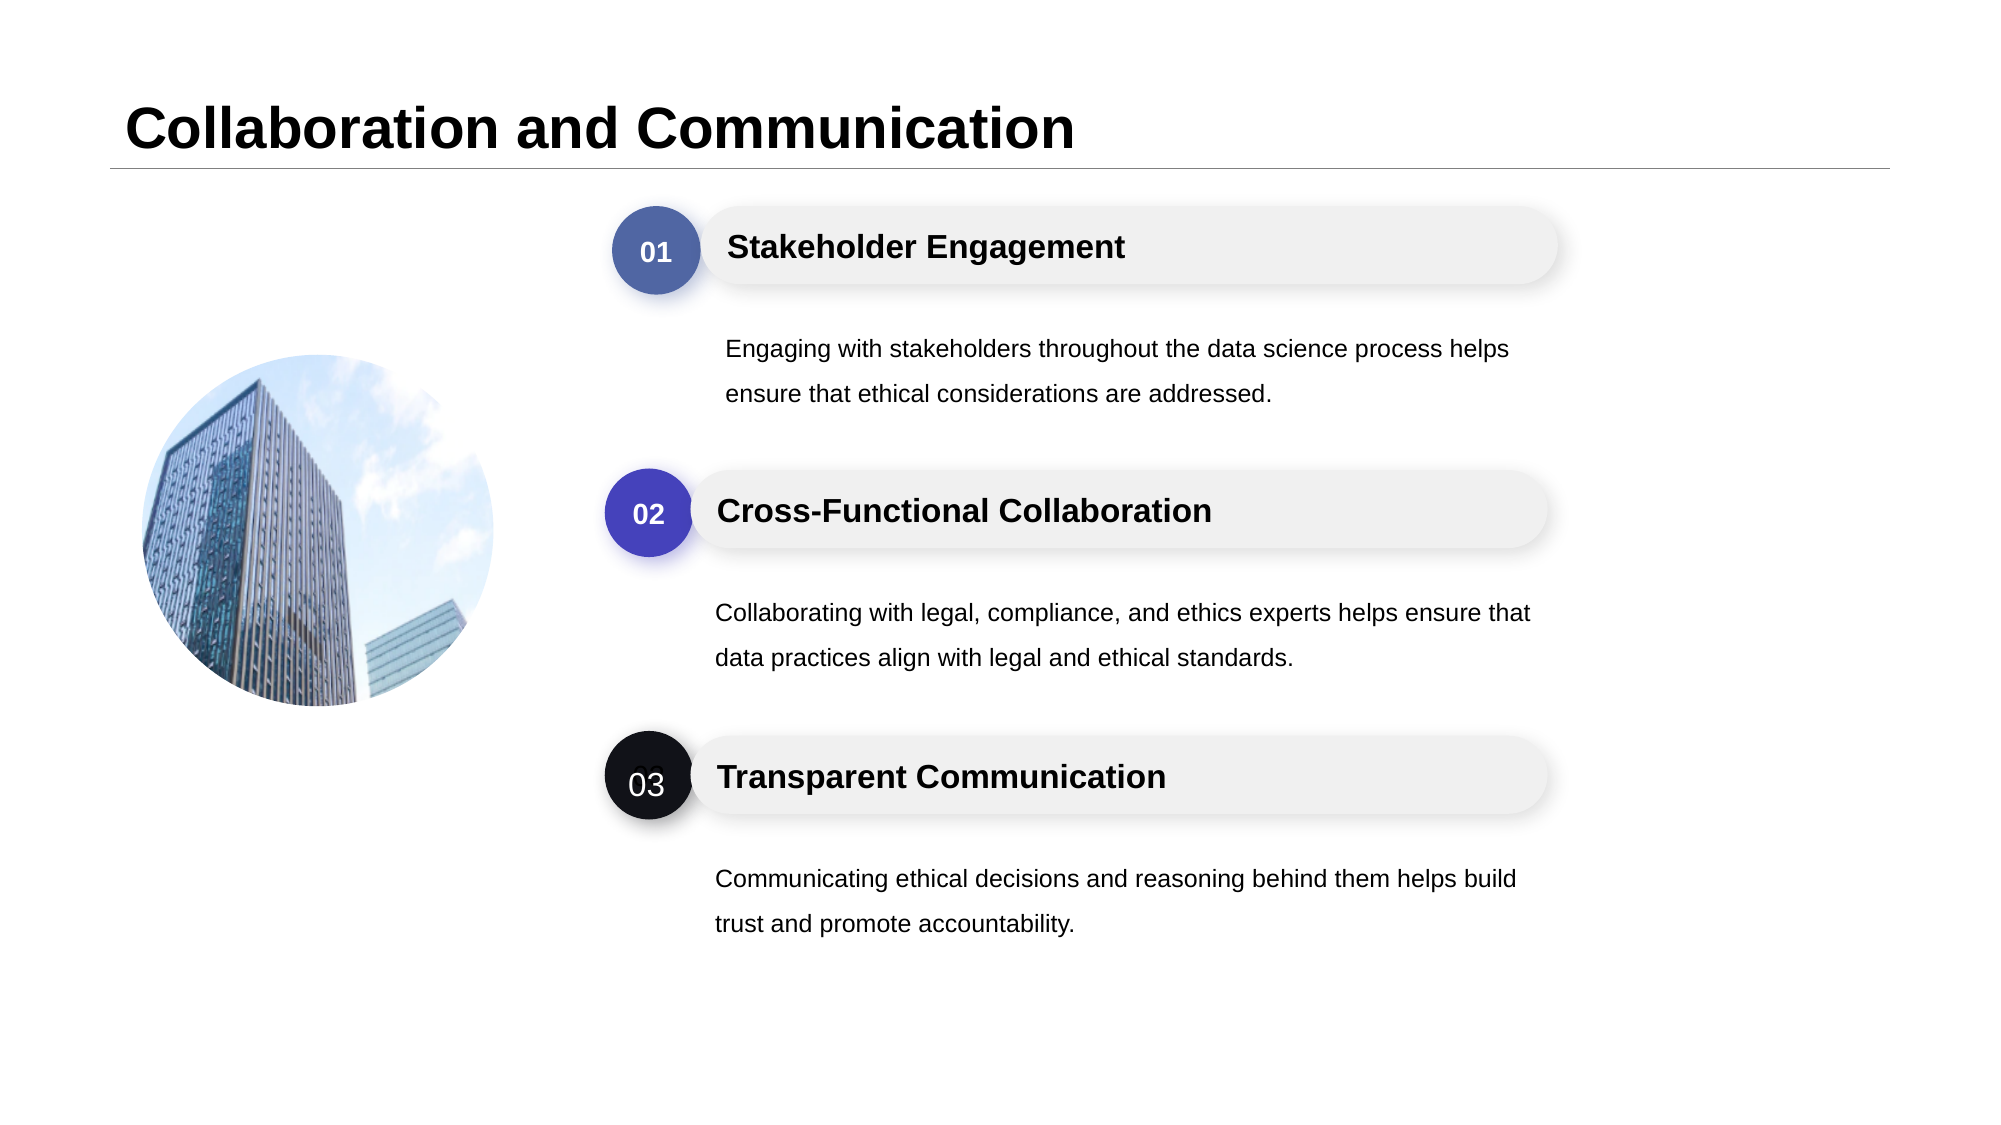

# Collaboration and Communication
01
Stakeholder Engagement
Engaging with stakeholders throughout the data science process helps ensure that ethical considerations are addressed.

02
Cross-Functional Collaboration
Collaborating with legal, compliance, and ethics experts helps ensure that data practices align with legal and ethical standards.
03
03
Transparent Communication
Communicating ethical decisions and reasoning behind them helps build trust and promote accountability.